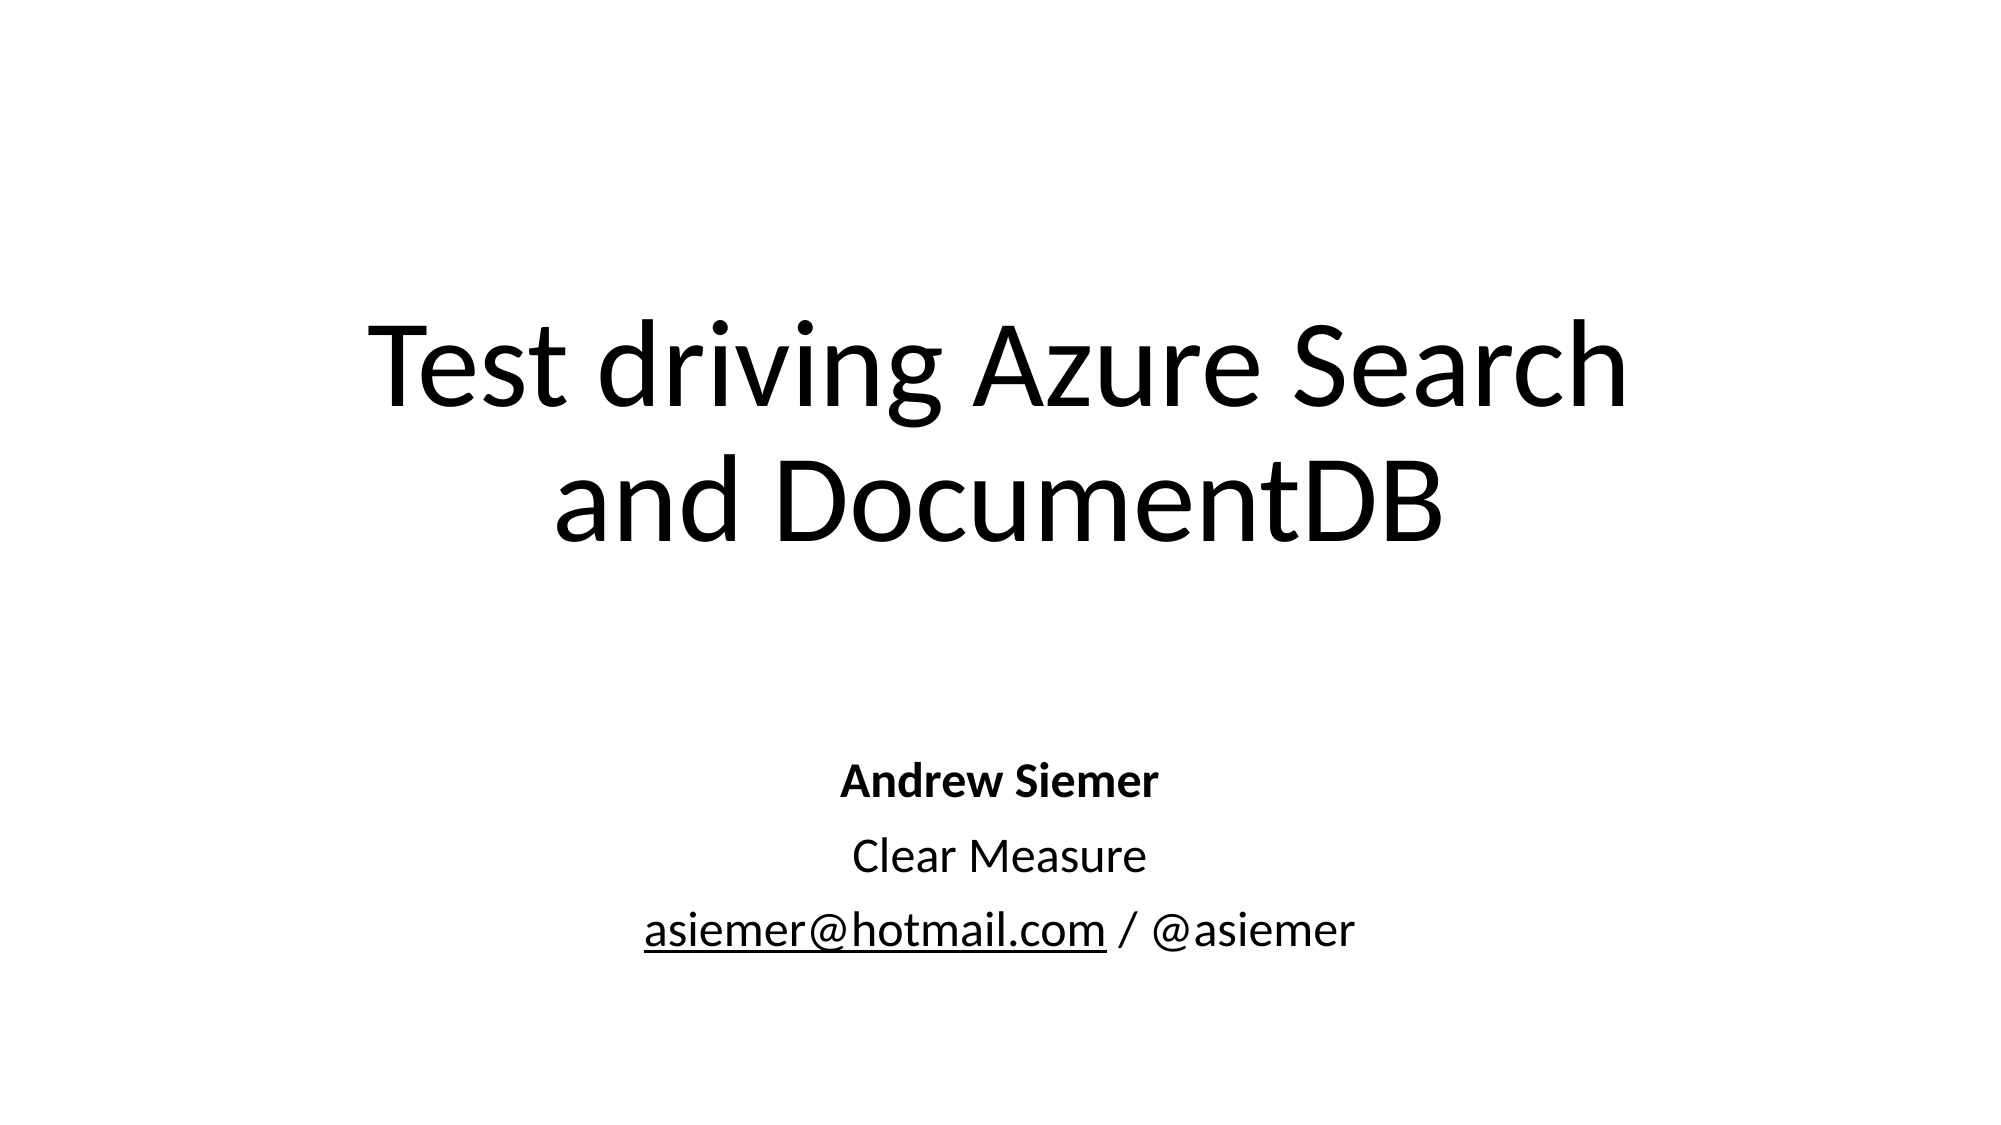

# Test driving Azure Search and DocumentDB

Andrew Siemer
Clear Measure
asiemer@hotmail.com / @asiemer